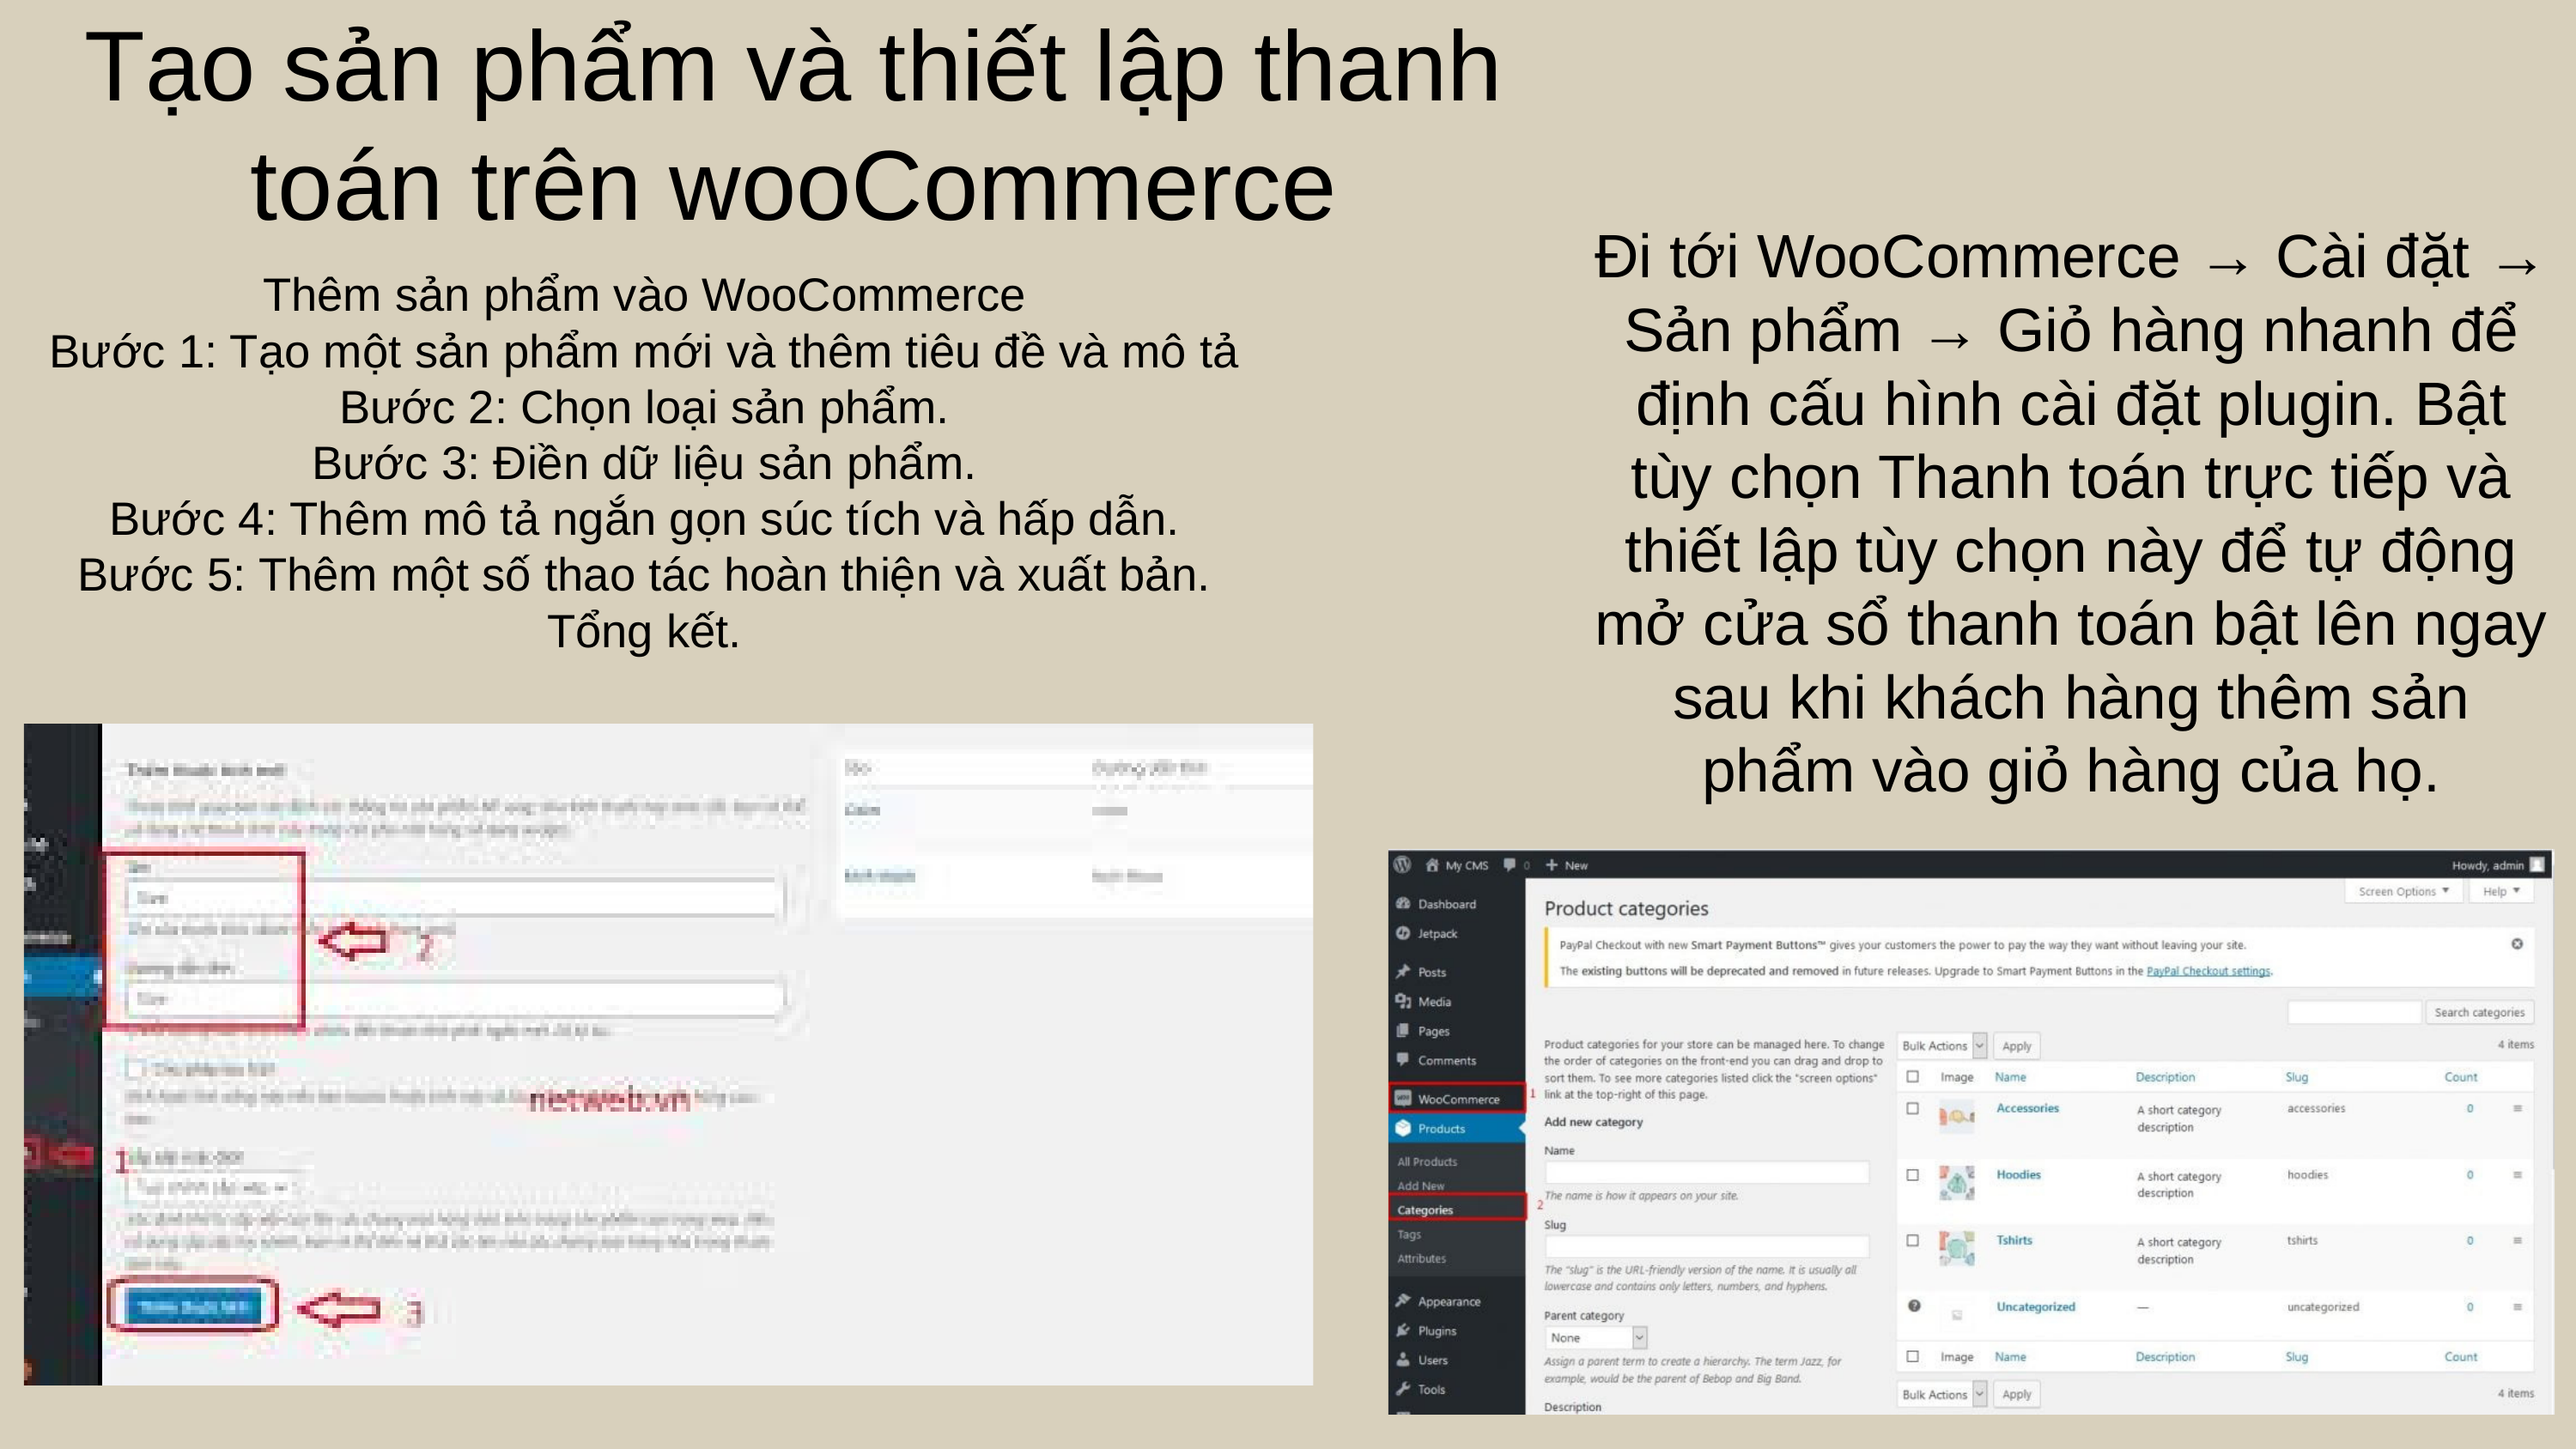

Tạo sản phẩm và thiết lập thanh toán trên wooCommerce
Đi tới WooCommerce → Cài đặt → Sản phẩm → Giỏ hàng nhanh để định cấu hình cài đặt plugin. Bật tùy chọn Thanh toán trực tiếp và thiết lập tùy chọn này để tự động mở cửa sổ thanh toán bật lên ngay sau khi khách hàng thêm sản phẩm vào giỏ hàng của họ.
Thêm sản phẩm vào WooCommerce
Bước 1: Tạo một sản phẩm mới và thêm tiêu đề và mô tả
Bước 2: Chọn loại sản phẩm.
Bước 3: Điền dữ liệu sản phẩm.
Bước 4: Thêm mô tả ngắn gọn súc tích và hấp dẫn.
Bước 5: Thêm một số thao tác hoàn thiện và xuất bản.
Tổng kết.